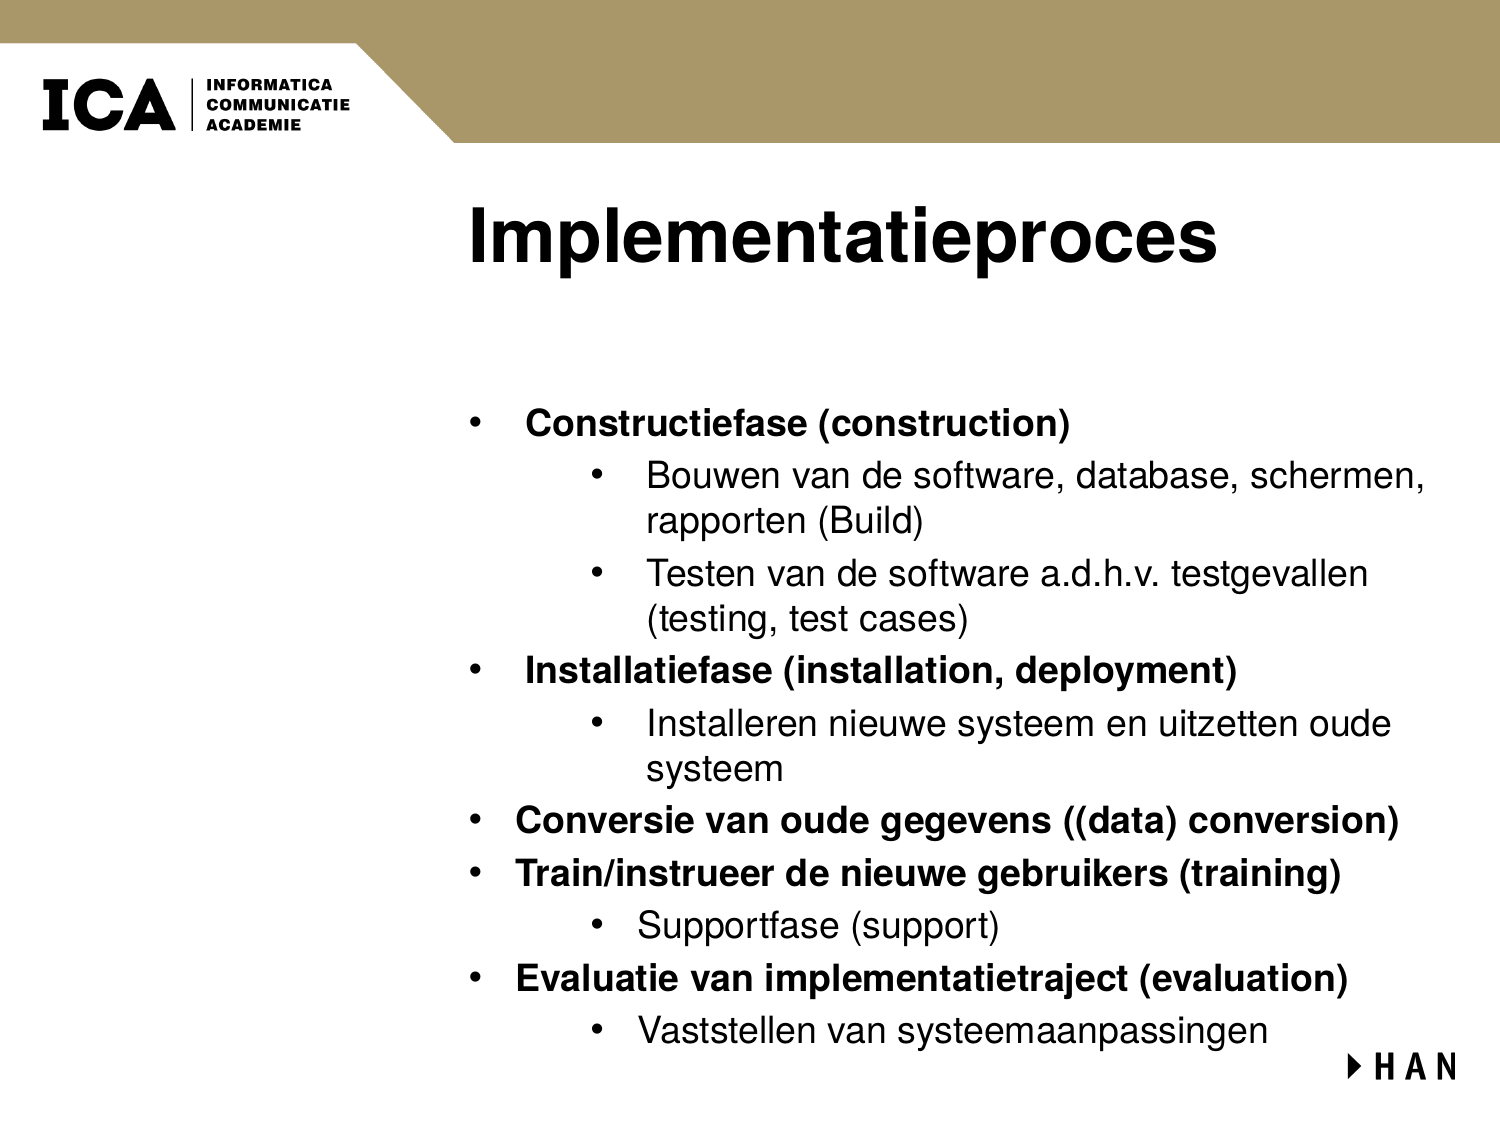

# Implementatieproces

Constructiefase (construction)
Bouwen van de software, database, schermen, rapporten (Build)
Testen van de software a.d.h.v. testgevallen (testing, test cases)
Installatiefase (installation, deployment)
Installeren nieuwe systeem en uitzetten oude systeem
Conversie van oude gegevens ((data) conversion)
Train/instrueer de nieuwe gebruikers (training)
Supportfase (support)
Evaluatie van implementatietraject (evaluation)
Vaststellen van systeemaanpassingen